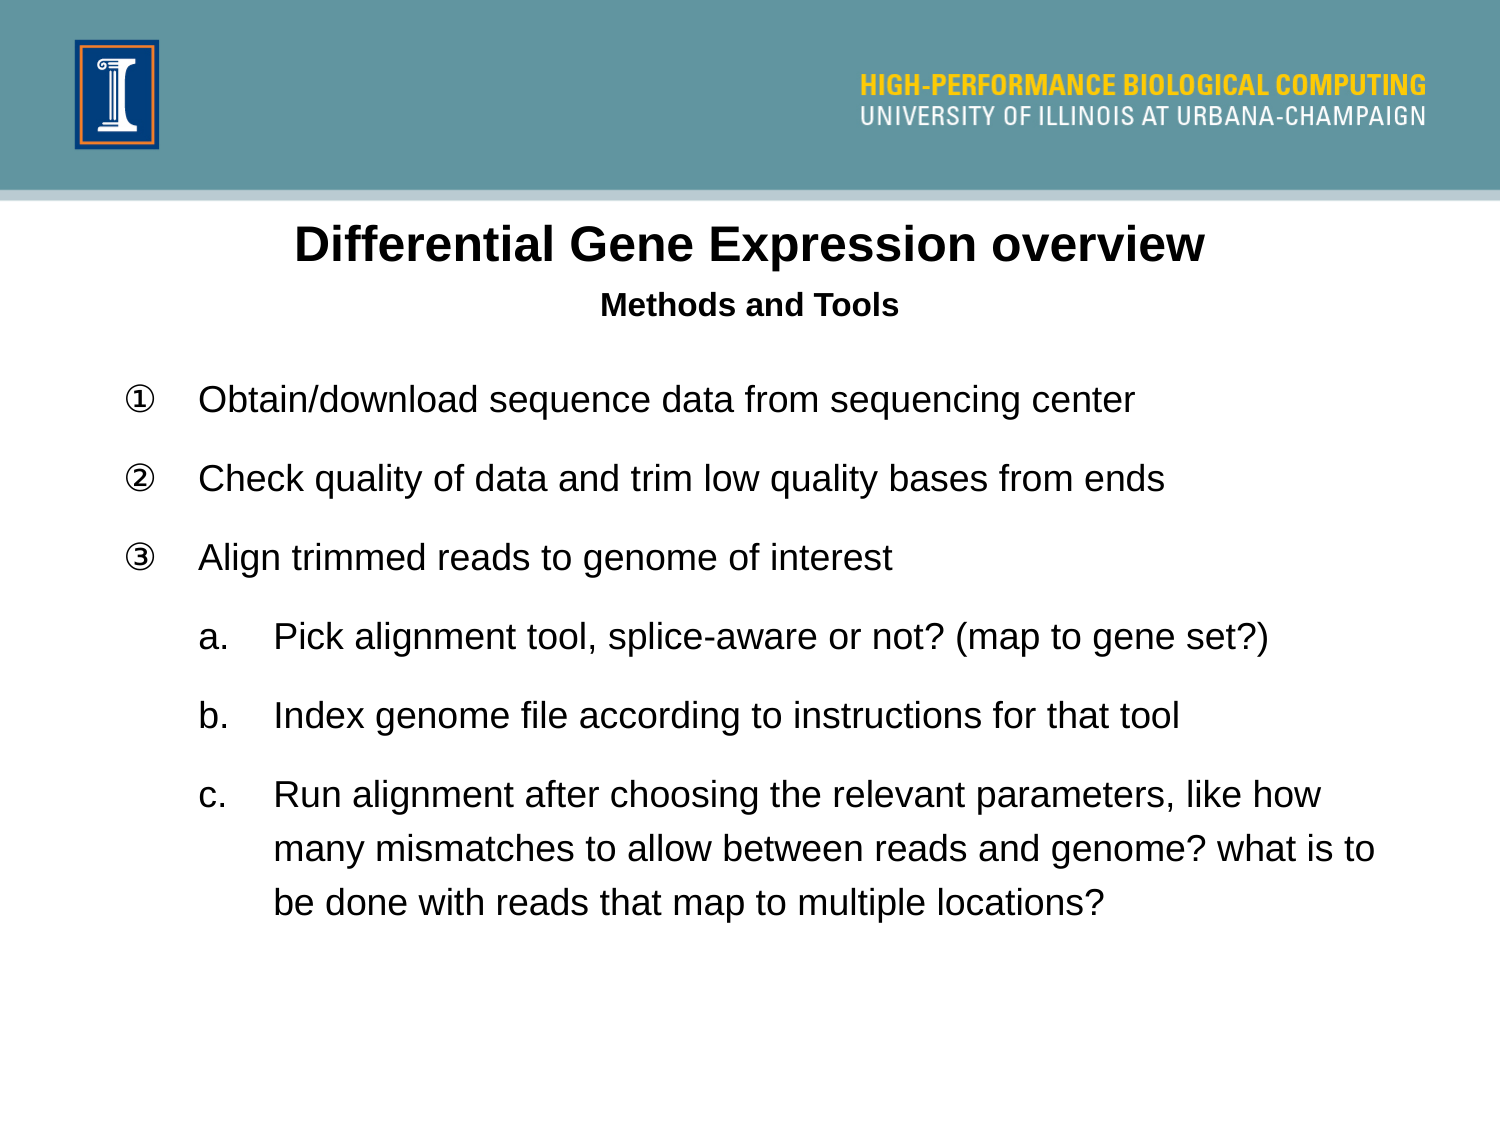

Differential Gene Expression overview
Methods and Tools
Obtain/download sequence data from sequencing center
Check quality of data and trim low quality bases from ends
Align trimmed reads to genome of interest
Pick alignment tool, splice-aware or not? (map to gene set?)
Index genome file according to instructions for that tool
Run alignment after choosing the relevant parameters, like how many mismatches to allow between reads and genome? what is to be done with reads that map to multiple locations?